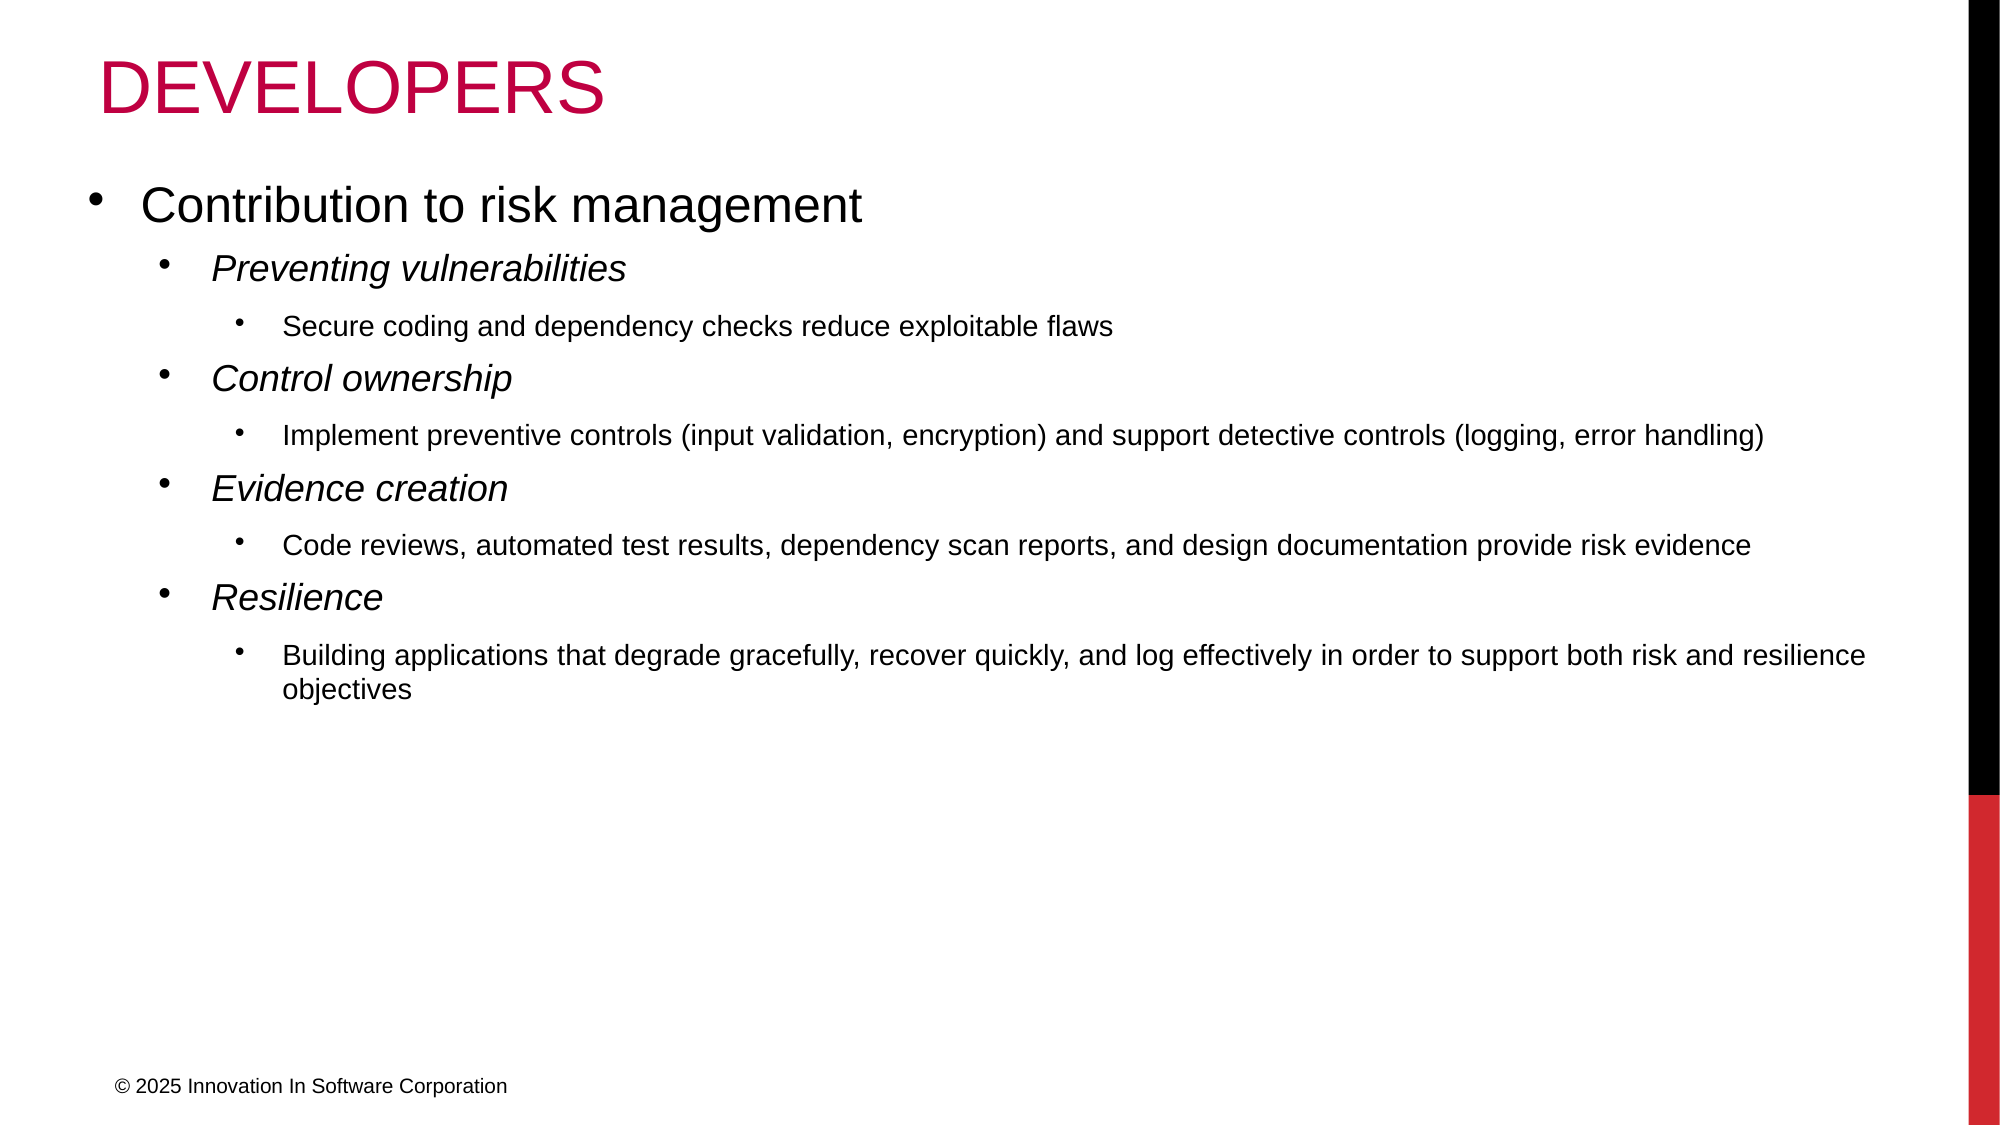

# Developers
Contribution to risk management
Preventing vulnerabilities
Secure coding and dependency checks reduce exploitable flaws
Control ownership
Implement preventive controls (input validation, encryption) and support detective controls (logging, error handling)
Evidence creation
Code reviews, automated test results, dependency scan reports, and design documentation provide risk evidence
Resilience
Building applications that degrade gracefully, recover quickly, and log effectively in order to support both risk and resilience objectives
© 2025 Innovation In Software Corporation